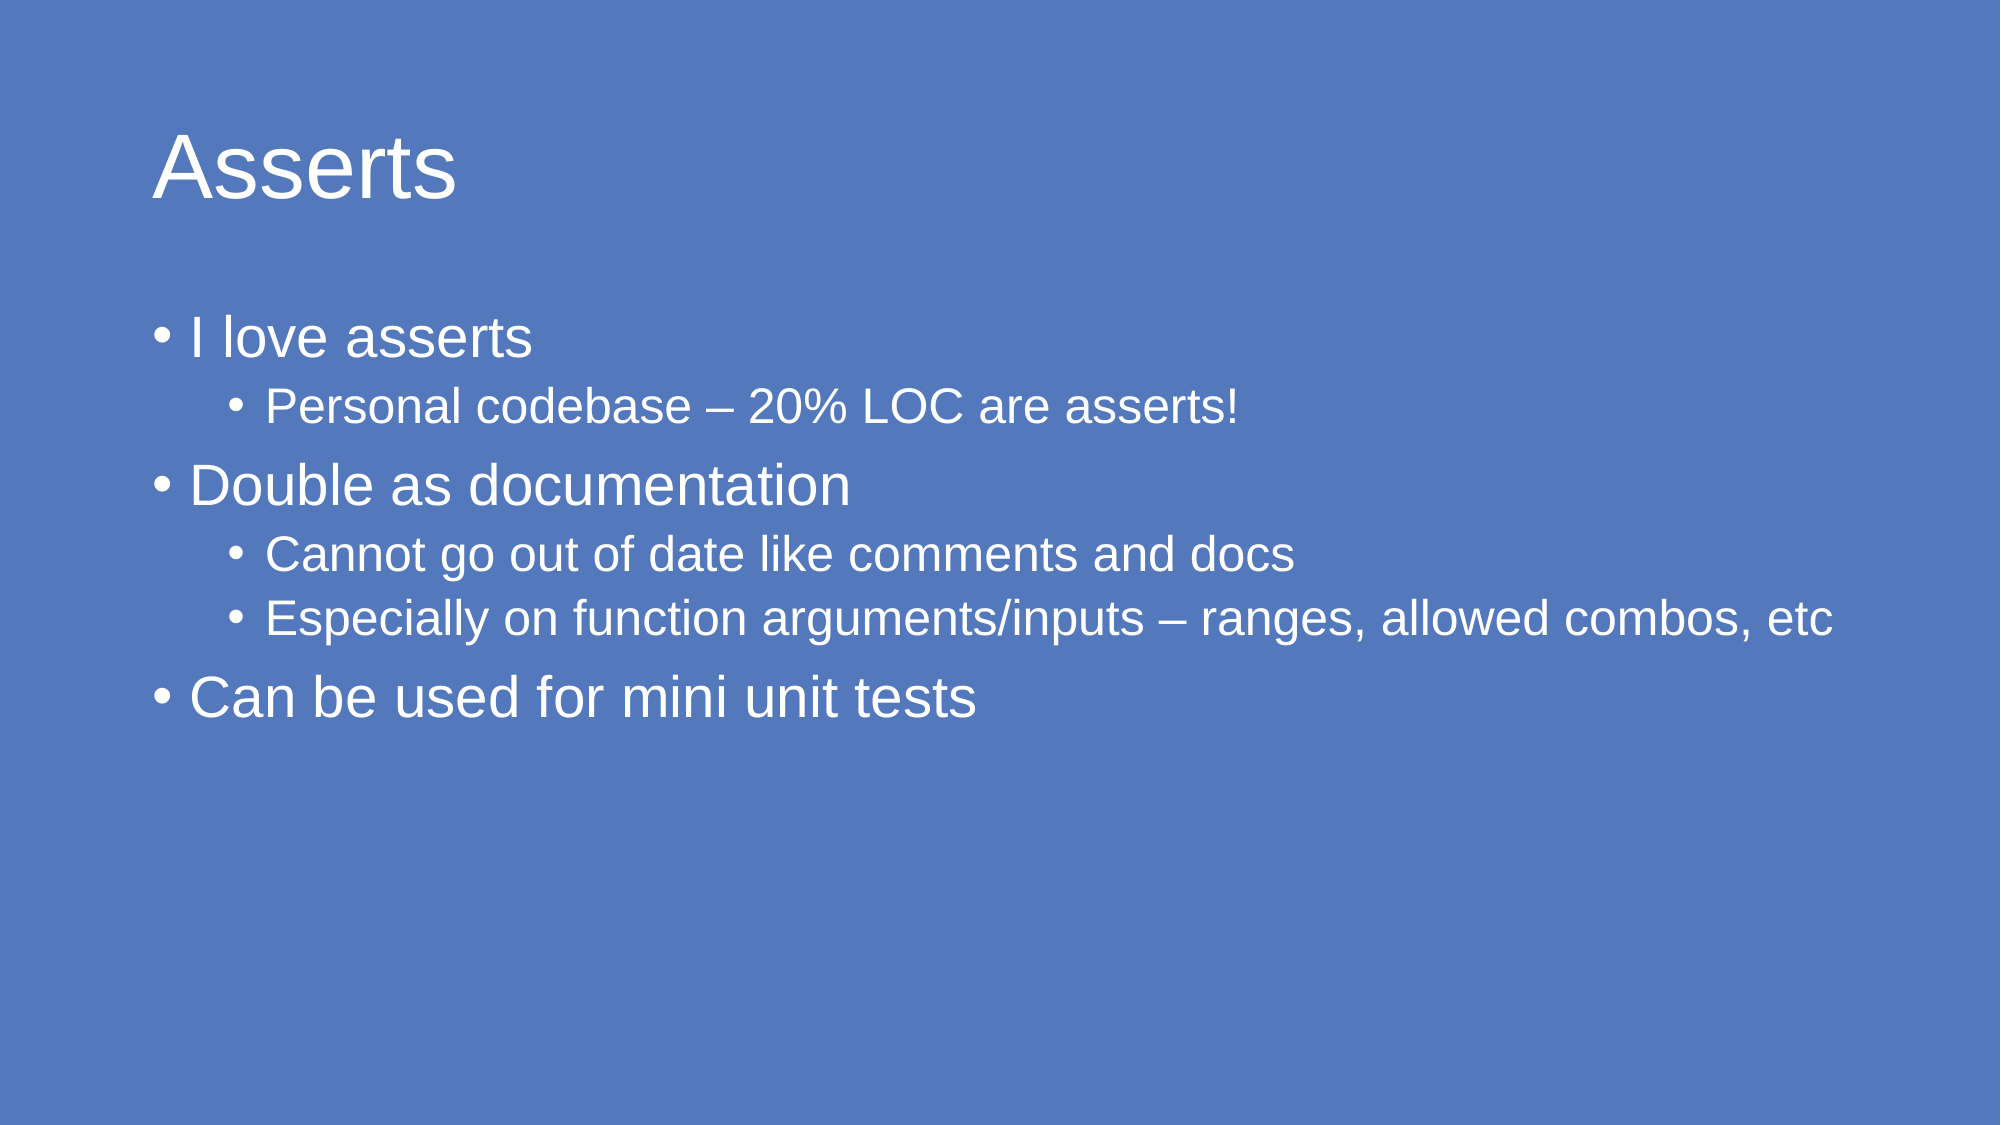

# Asserts
I love asserts
Personal codebase – 20% LOC are asserts!
Double as documentation
Cannot go out of date like comments and docs
Especially on function arguments/inputs – ranges, allowed combos, etc
Can be used for mini unit tests